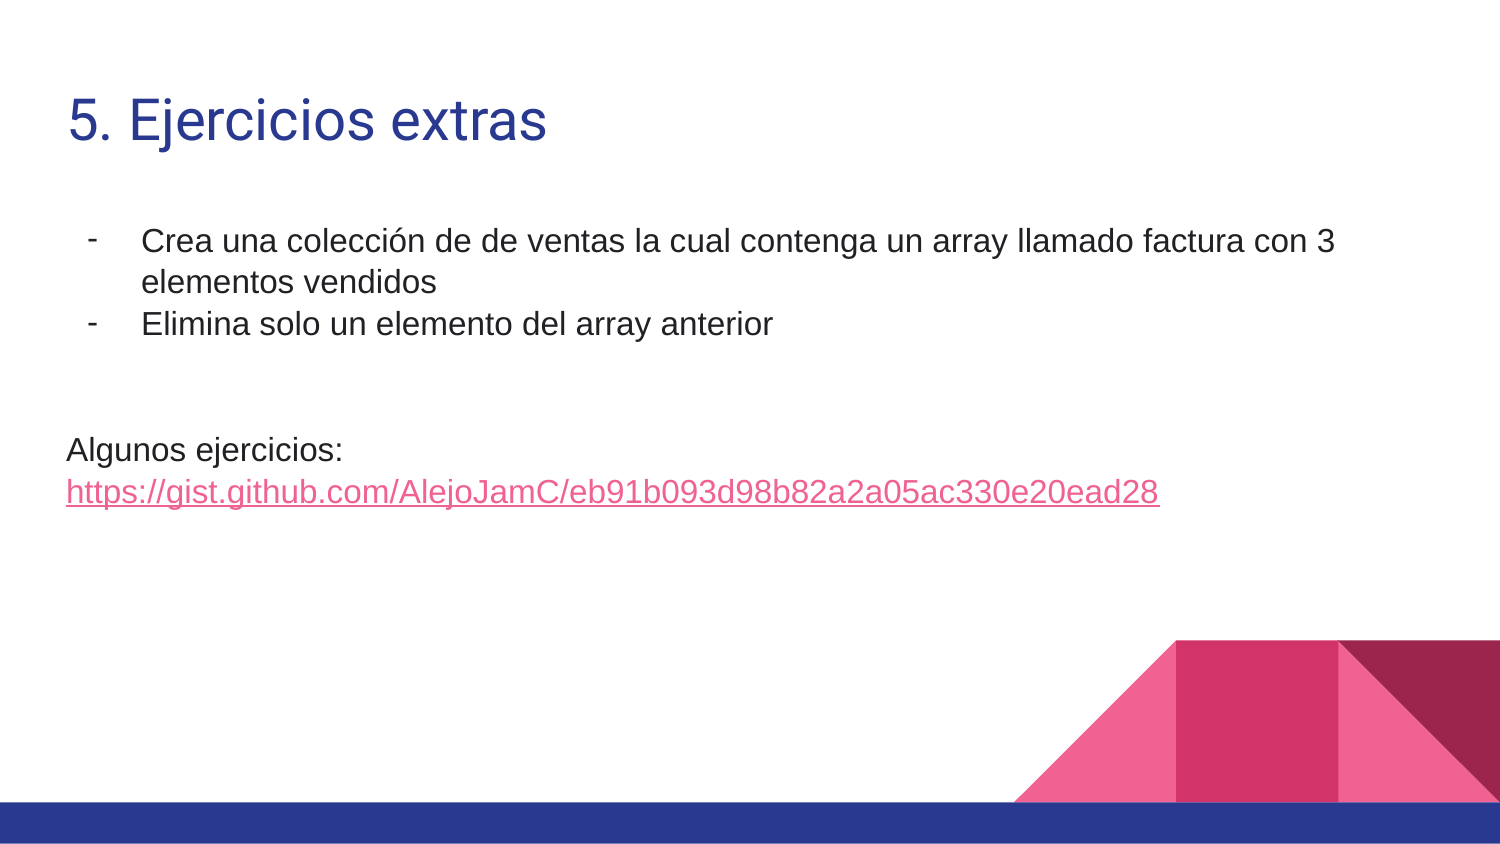

# 5. Ejercicios extras
Crea una colección de de ventas la cual contenga un array llamado factura con 3 elementos vendidos
Elimina solo un elemento del array anterior

Algunos ejercicios:
https://gist.github.com/AlejoJamC/eb91b093d98b82a2a05ac330e20ead28